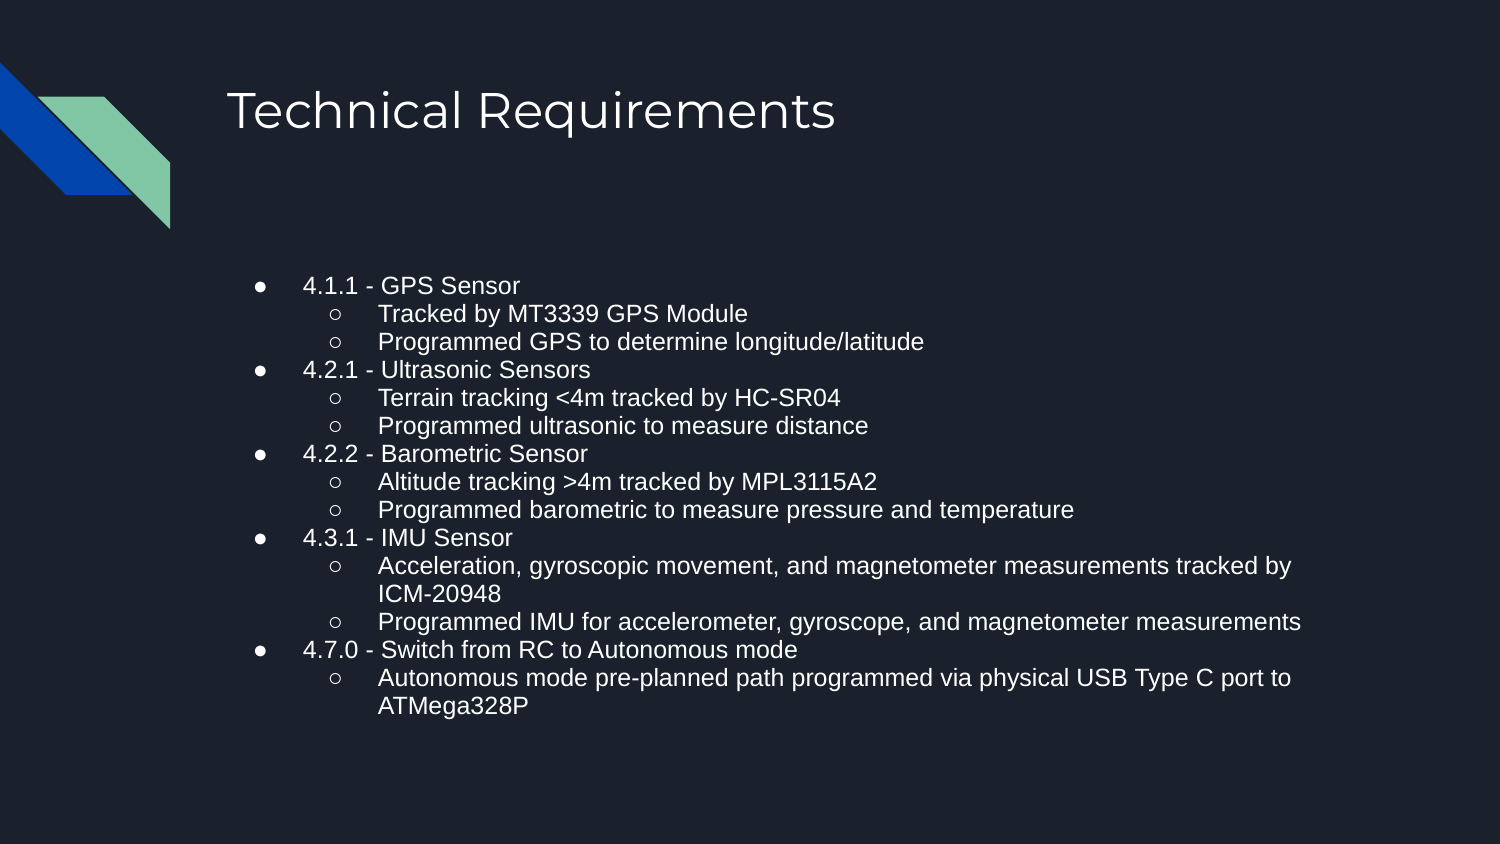

# Technical Requirements
4.1.1 - GPS Sensor
Tracked by MT3339 GPS Module
Programmed GPS to determine longitude/latitude
4.2.1 - Ultrasonic Sensors
Terrain tracking <4m tracked by HC-SR04
Programmed ultrasonic to measure distance
4.2.2 - Barometric Sensor
Altitude tracking >4m tracked by MPL3115A2
Programmed barometric to measure pressure and temperature
4.3.1 - IMU Sensor
Acceleration, gyroscopic movement, and magnetometer measurements tracked by ICM-20948
Programmed IMU for accelerometer, gyroscope, and magnetometer measurements
4.7.0 - Switch from RC to Autonomous mode
Autonomous mode pre-planned path programmed via physical USB Type C port to ATMega328P